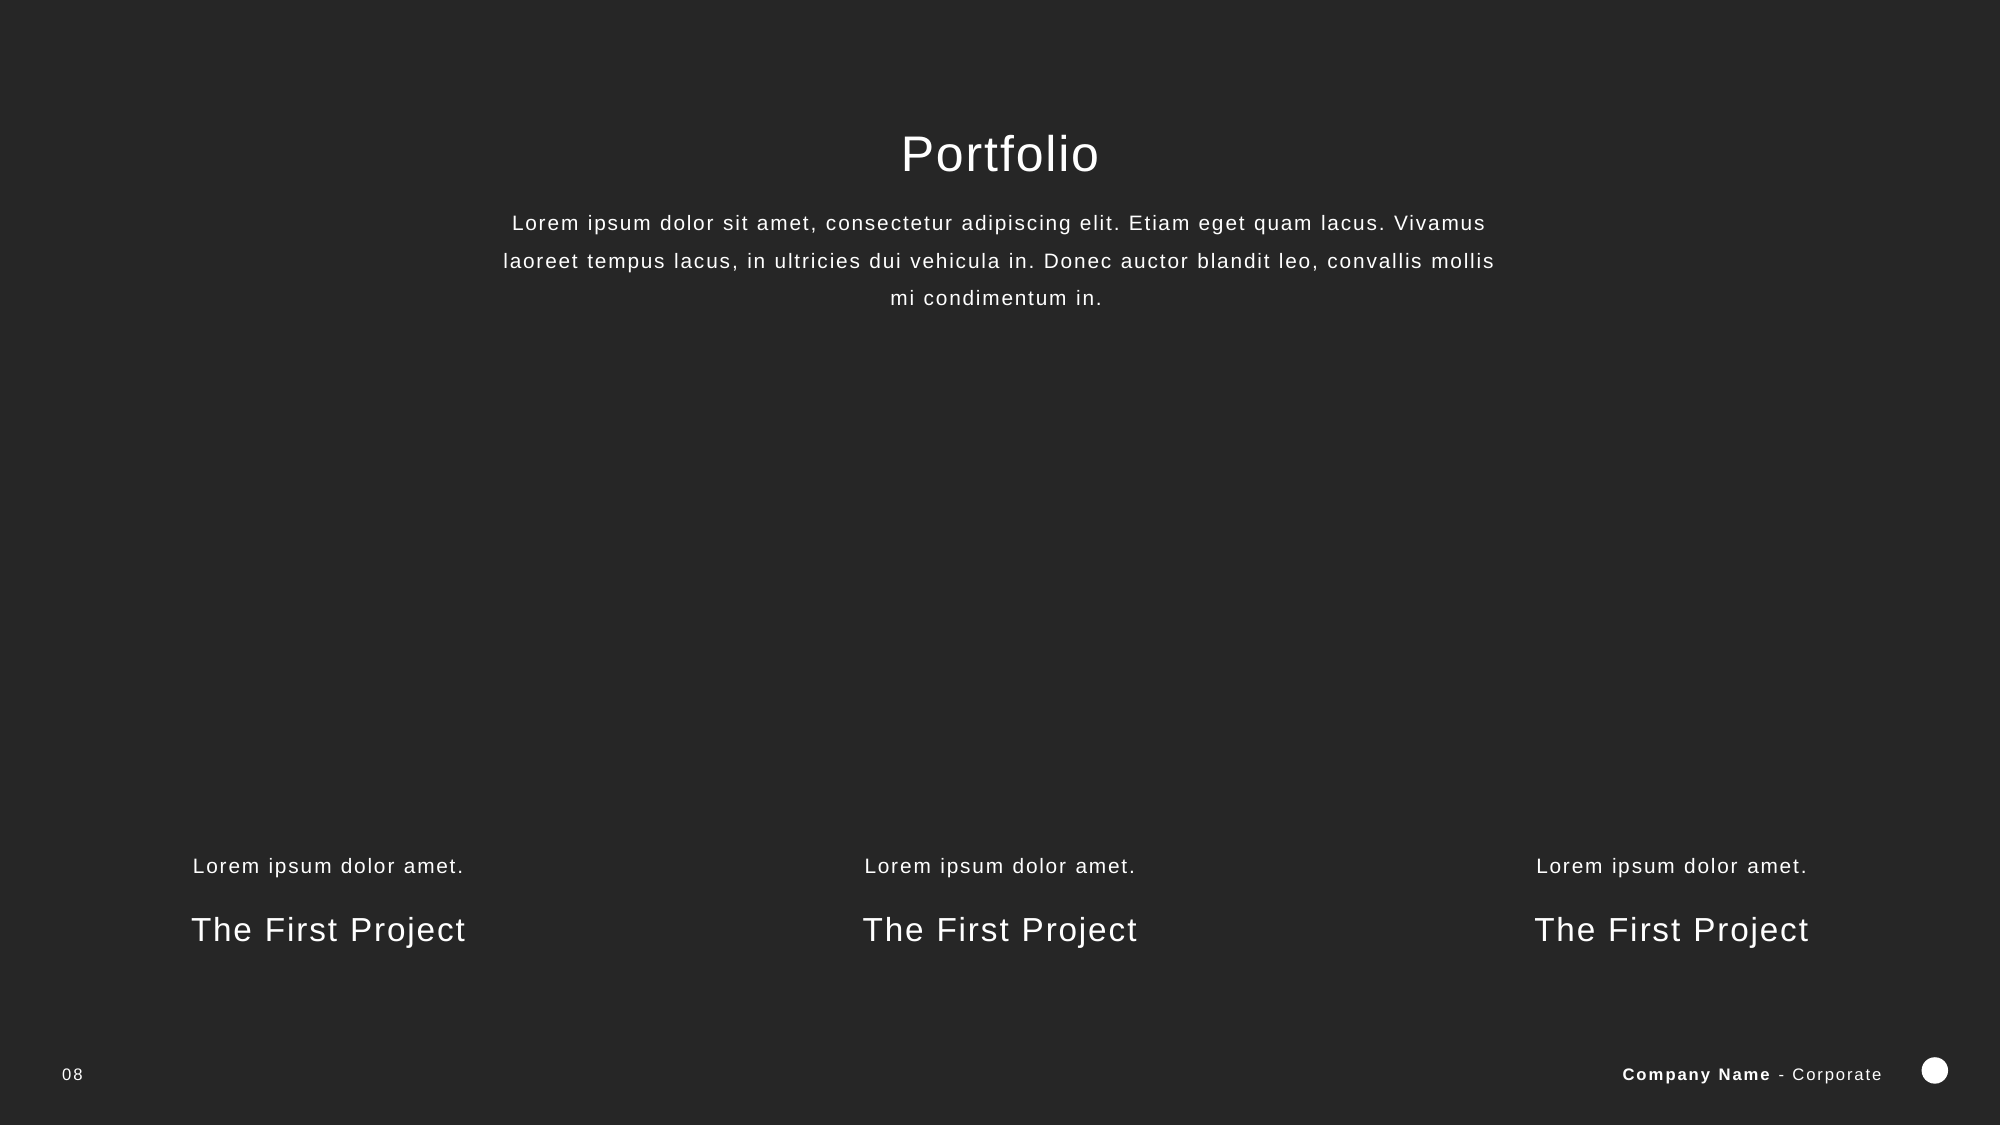

Portfolio
Lorem ipsum dolor sit amet, consectetur adipiscing elit. Etiam eget quam lacus. Vivamus laoreet tempus lacus, in ultricies dui vehicula in. Donec auctor blandit leo, convallis mollis mi condimentum in.

Lorem ipsum dolor amet.
Lorem ipsum dolor amet.
Lorem ipsum dolor amet.
The First Project
The First Project
The First Project
08
Company Name - Corporate